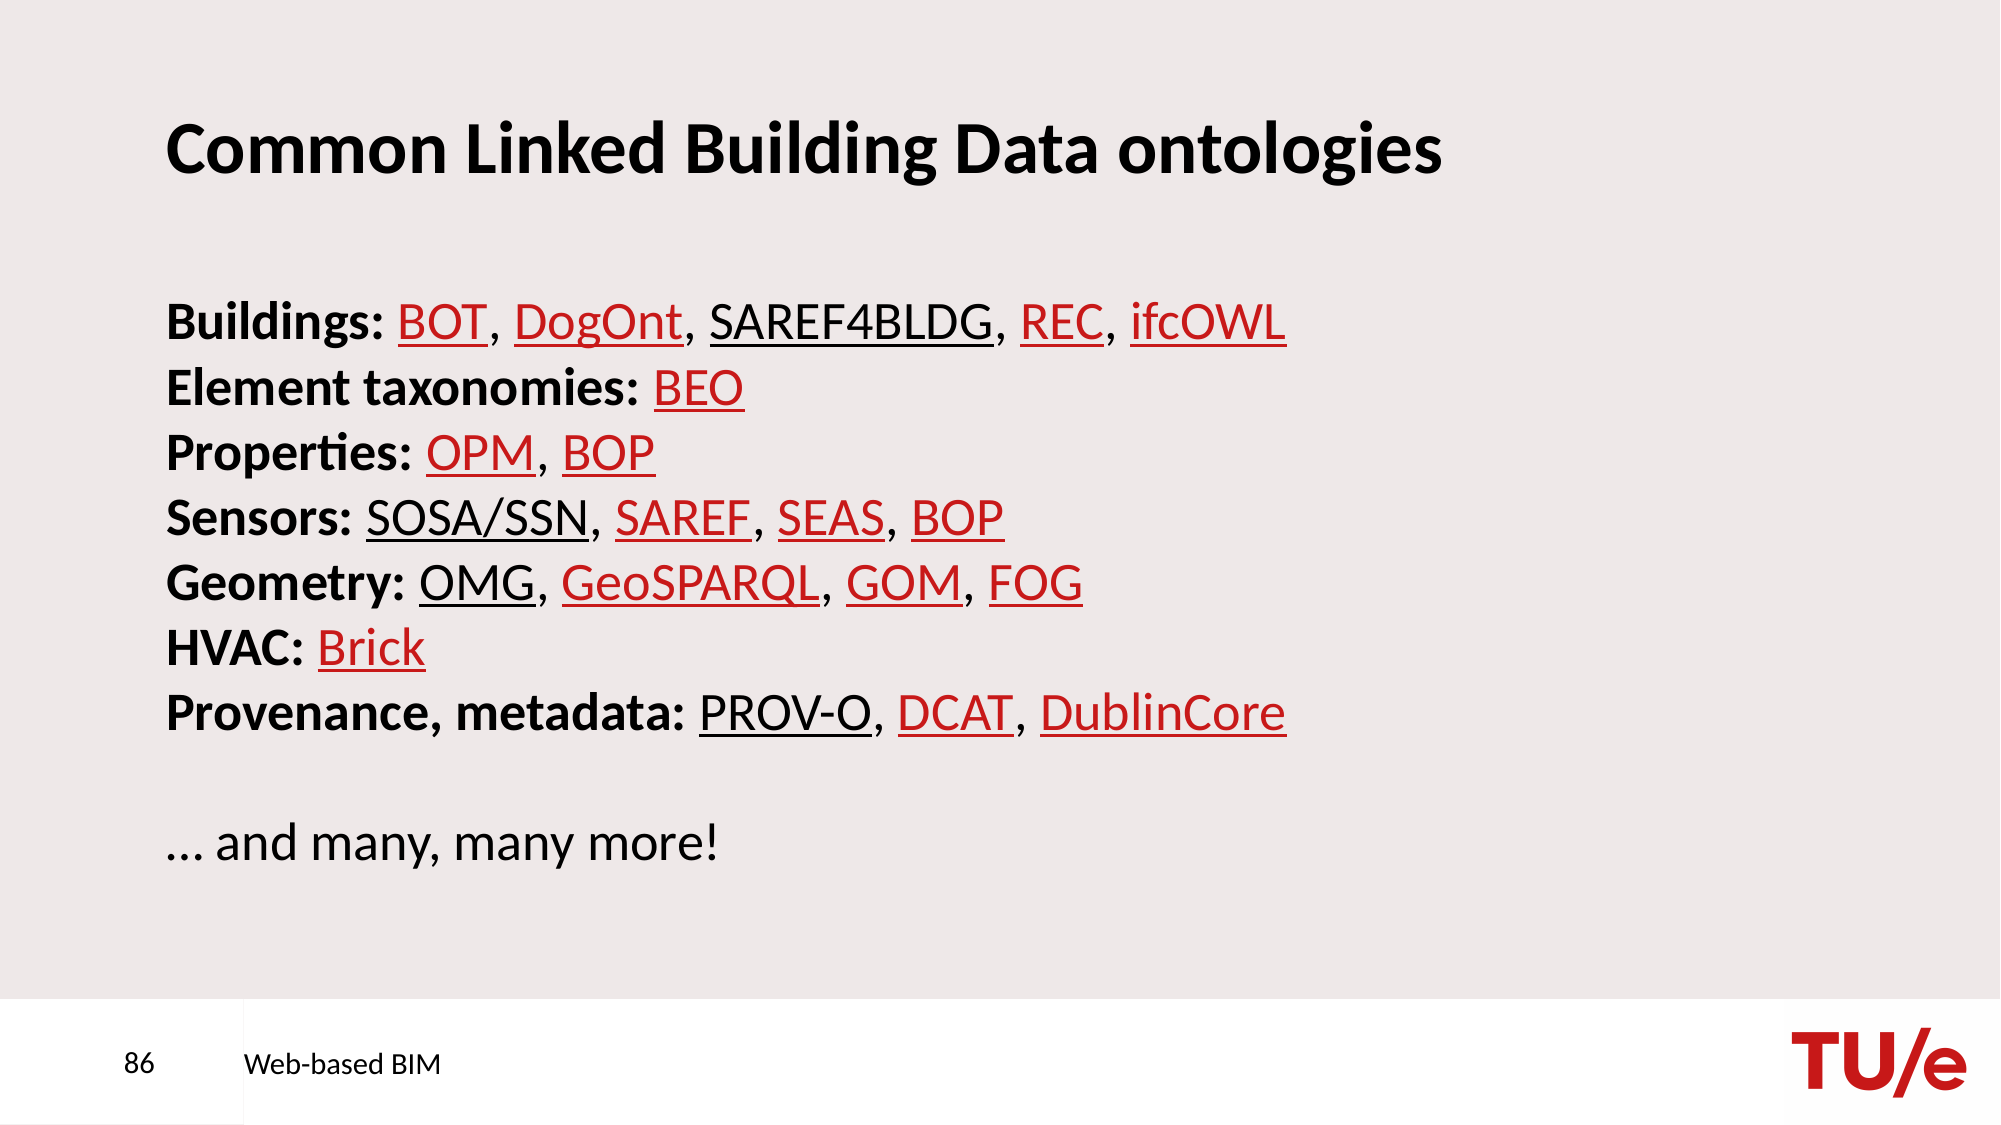

# Common Linked Building Data ontologies
Buildings: BOT, DogOnt, SAREF4BLDG, REC, ifcOWL
Element taxonomies: BEO
Properties: OPM, BOP
Sensors: SOSA/SSN, SAREF, SEAS, BOP
Geometry: OMG, GeoSPARQL, GOM, FOG
HVAC: Brick
Provenance, metadata: PROV-O, DCAT, DublinCore

… and many, many more!

86
Web-based BIM